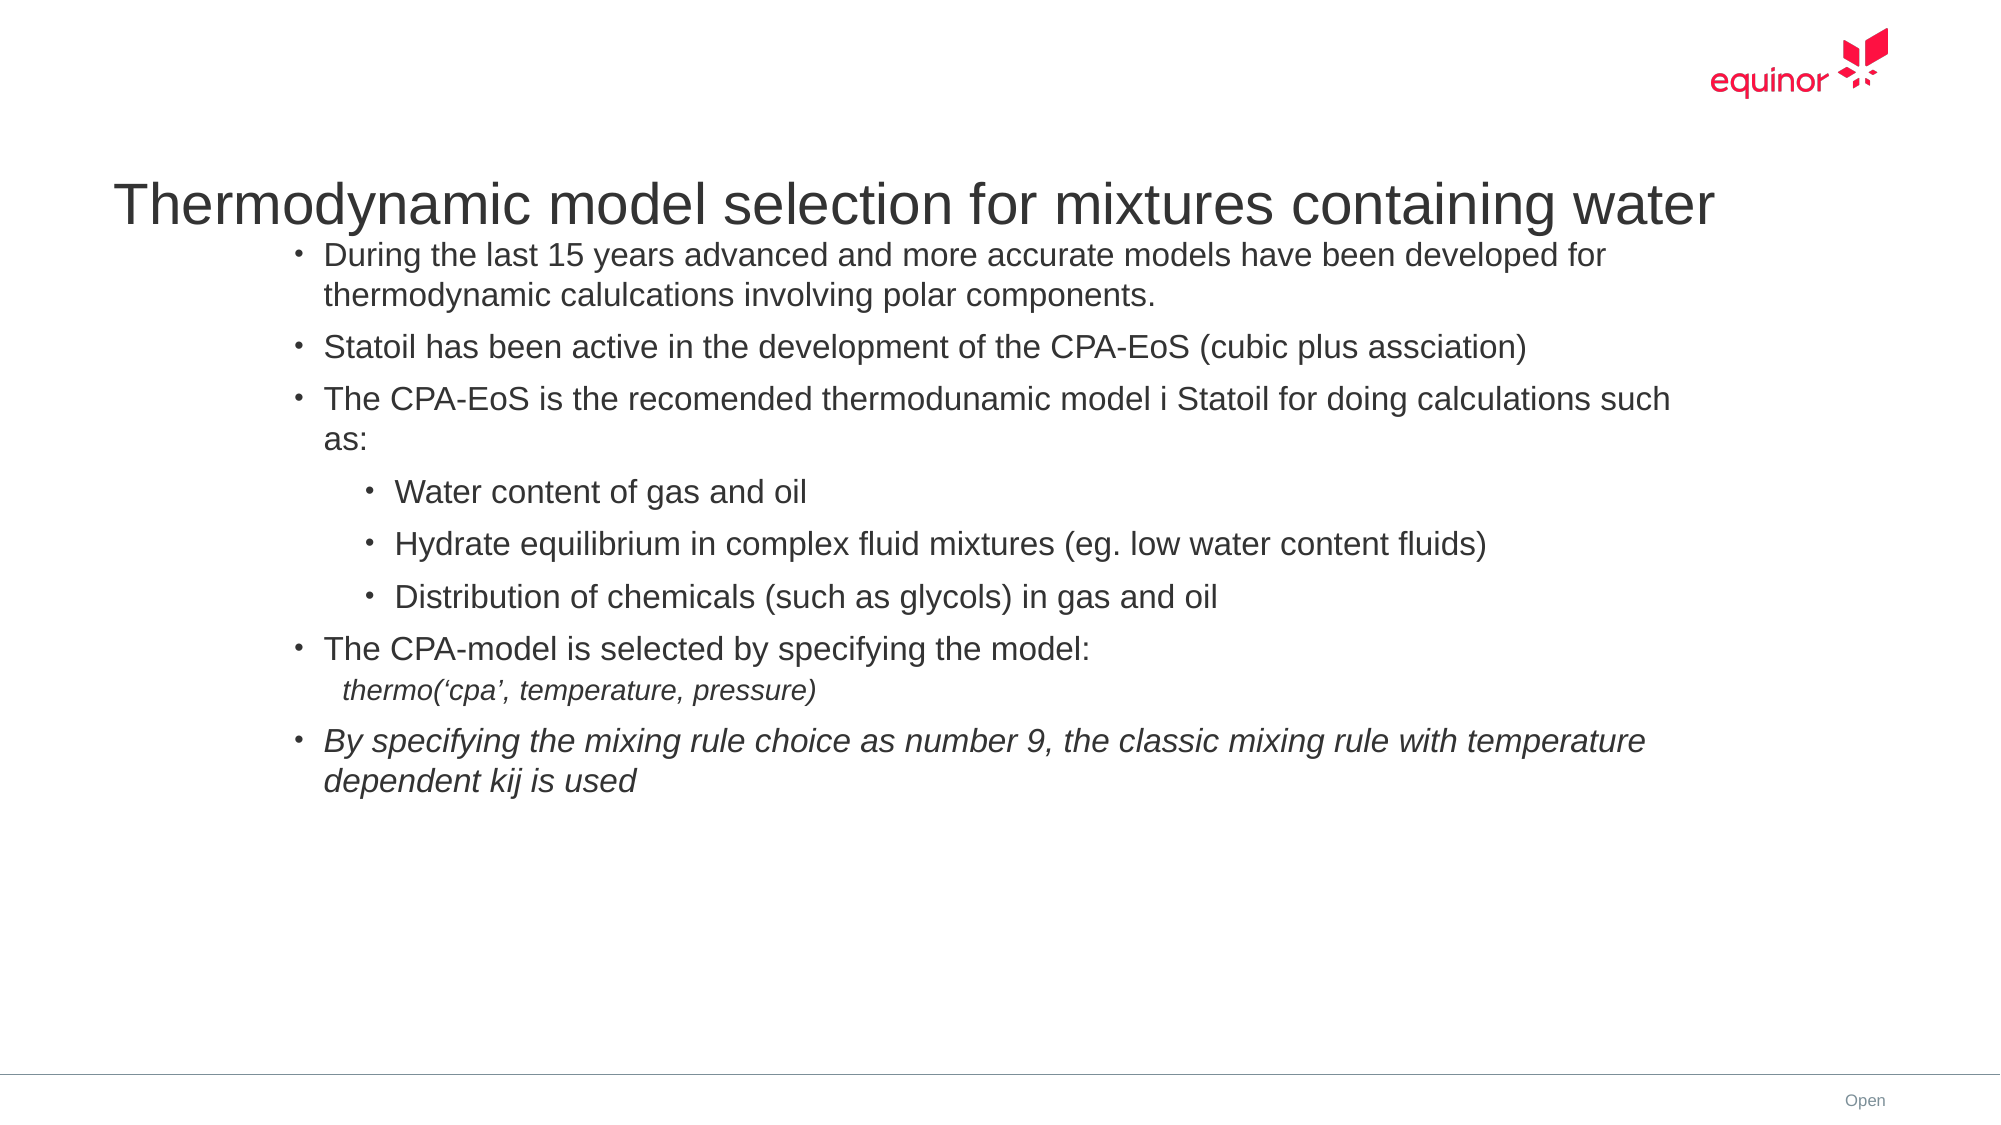

# Thermodynamic model selection for mixtures containing water
During the last 15 years advanced and more accurate models have been developed for thermodynamic calulcations involving polar components.
Statoil has been active in the development of the CPA-EoS (cubic plus assciation)
The CPA-EoS is the recomended thermodunamic model i Statoil for doing calculations such as:
Water content of gas and oil
Hydrate equilibrium in complex fluid mixtures (eg. low water content fluids)
Distribution of chemicals (such as glycols) in gas and oil
The CPA-model is selected by specifying the model:
  thermo(‘cpa’, temperature, pressure)
By specifying the mixing rule choice as number 9, the classic mixing rule with temperature dependent kij is used